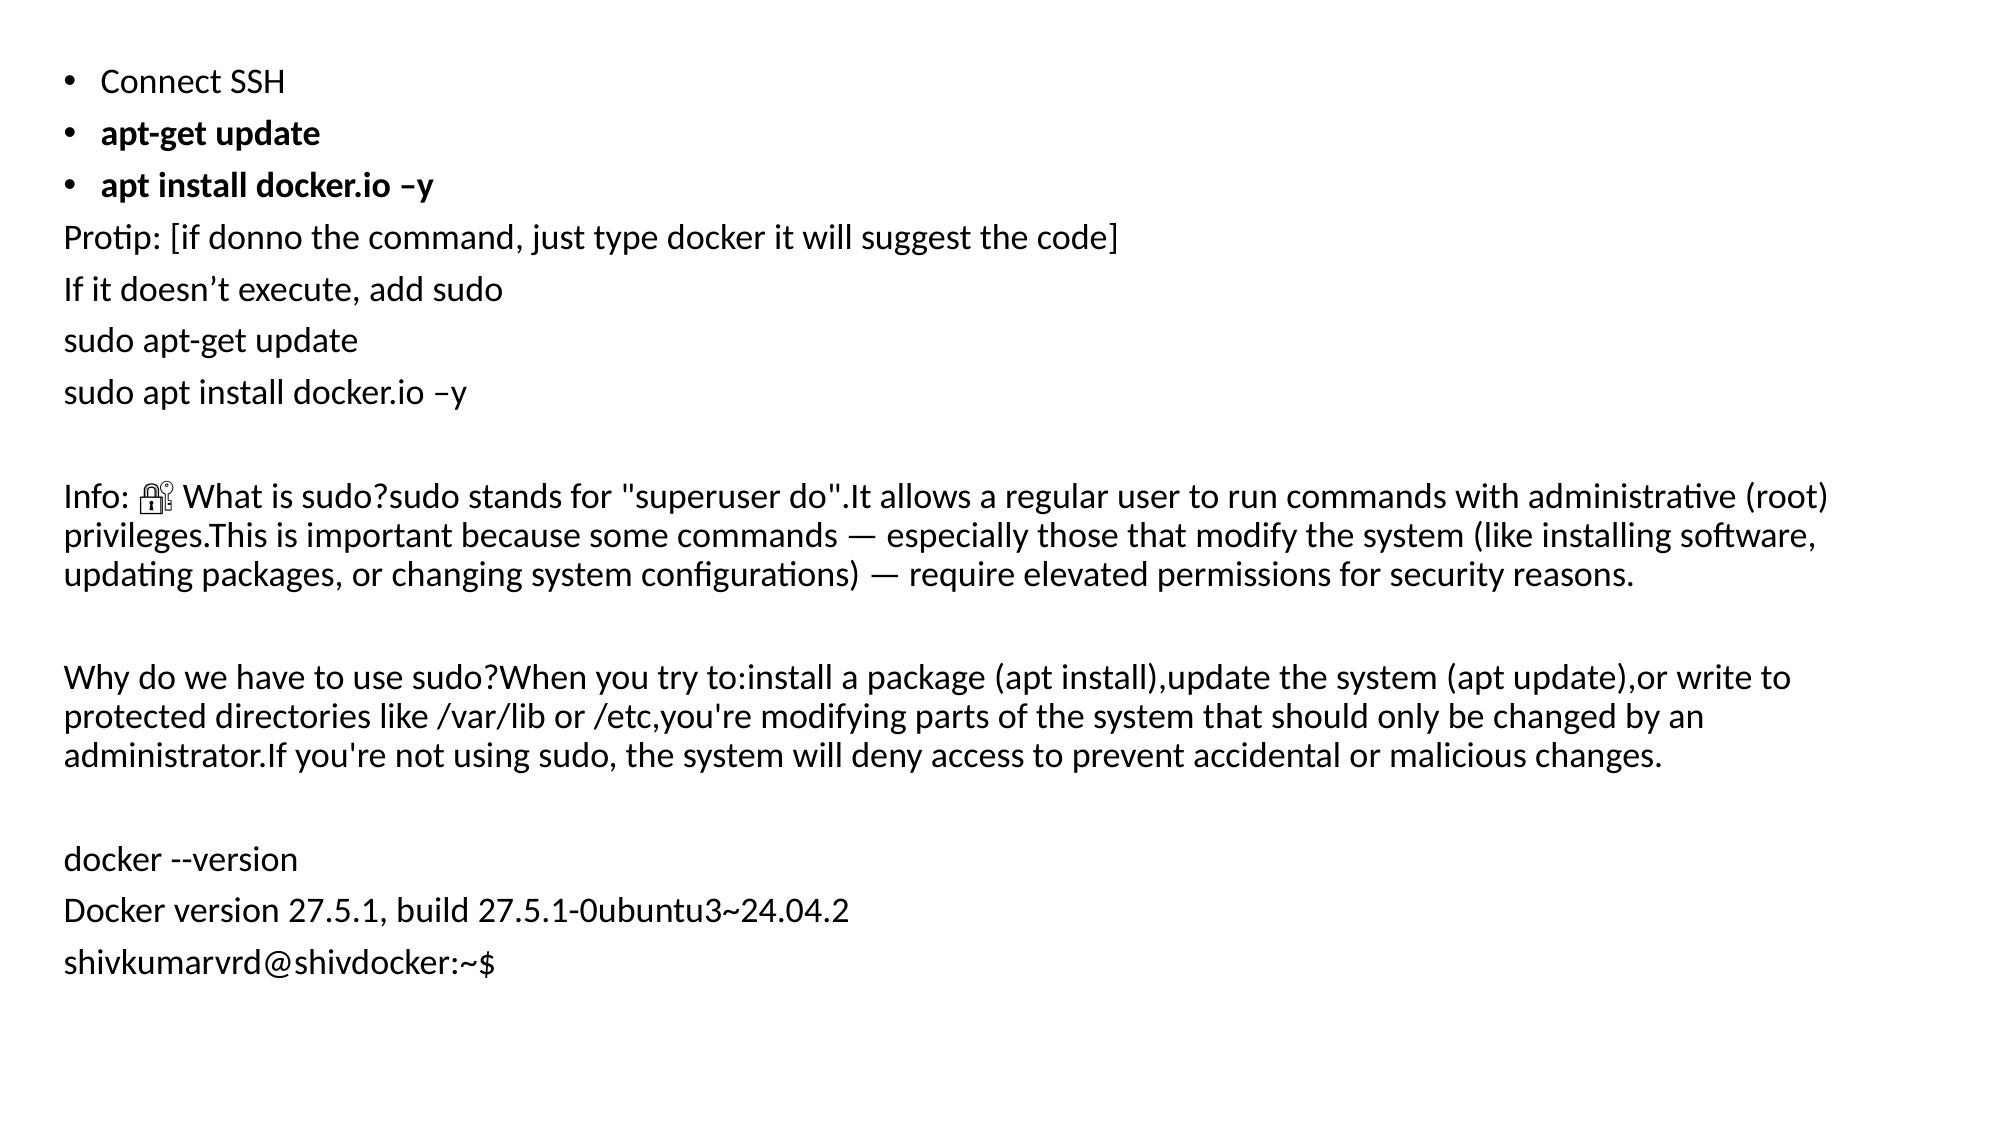

Connect SSH
apt-get update
apt install docker.io –y
Protip: [if donno the command, just type docker it will suggest the code]
If it doesn’t execute, add sudo
sudo apt-get update
sudo apt install docker.io –y

Info: 🔐 What is sudo?sudo stands for "superuser do".It allows a regular user to run commands with administrative (root) privileges.This is important because some commands — especially those that modify the system (like installing software, updating packages, or changing system configurations) — require elevated permissions for security reasons.

Why do we have to use sudo?When you try to:install a package (apt install),update the system (apt update),or write to protected directories like /var/lib or /etc,you're modifying parts of the system that should only be changed by an administrator.If you're not using sudo, the system will deny access to prevent accidental or malicious changes.

docker --version
Docker version 27.5.1, build 27.5.1-0ubuntu3~24.04.2
shivkumarvrd@shivdocker:~$